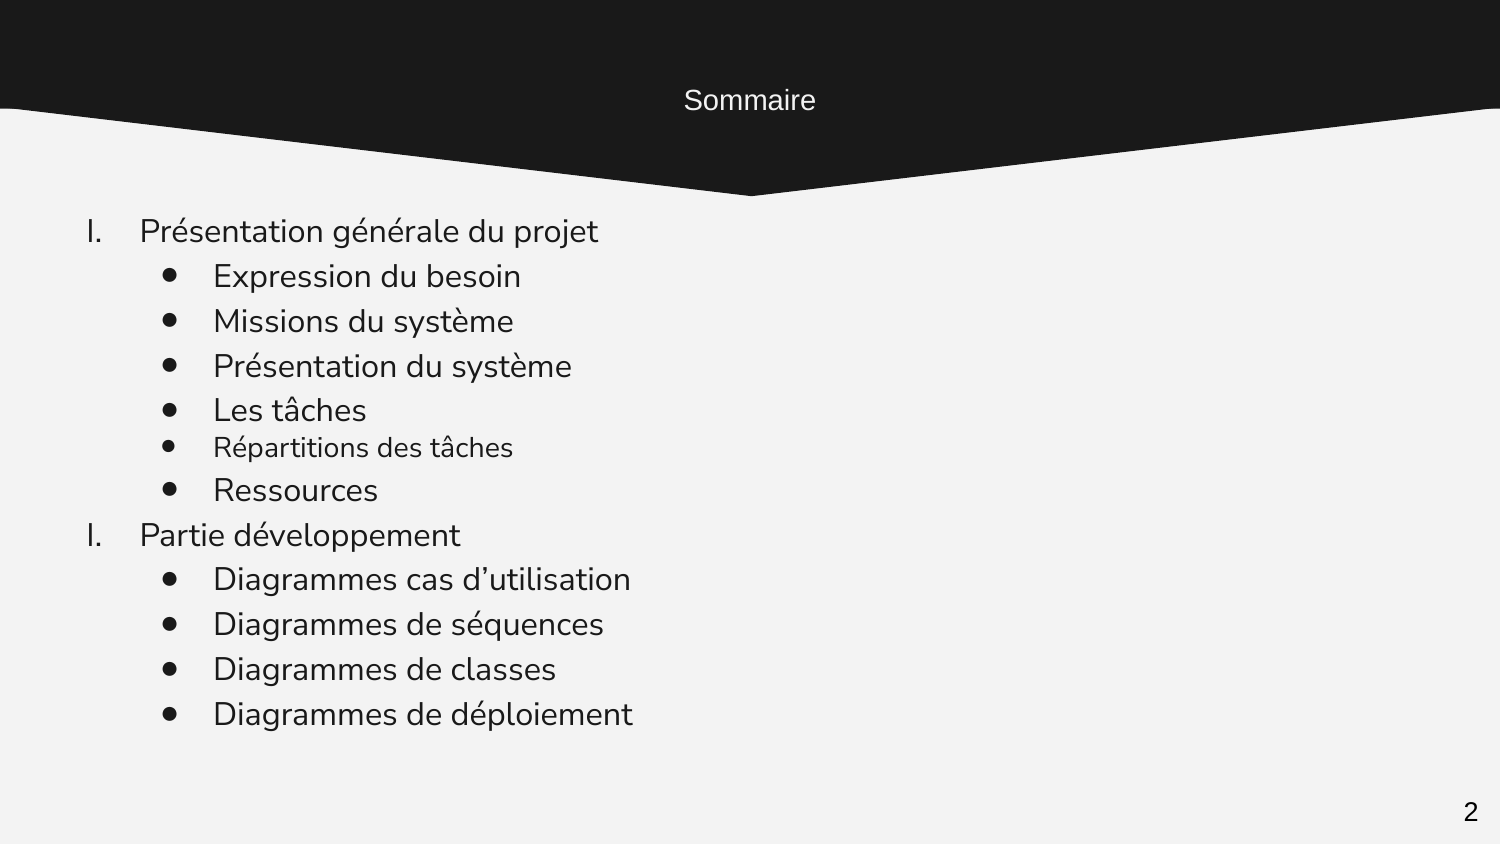

# Sommaire
Présentation générale du projet
Expression du besoin
Missions du système
Présentation du système
Les tâches
Répartitions des tâches
Ressources
Partie développement
Diagrammes cas d’utilisation
Diagrammes de séquences
Diagrammes de classes
Diagrammes de déploiement
2